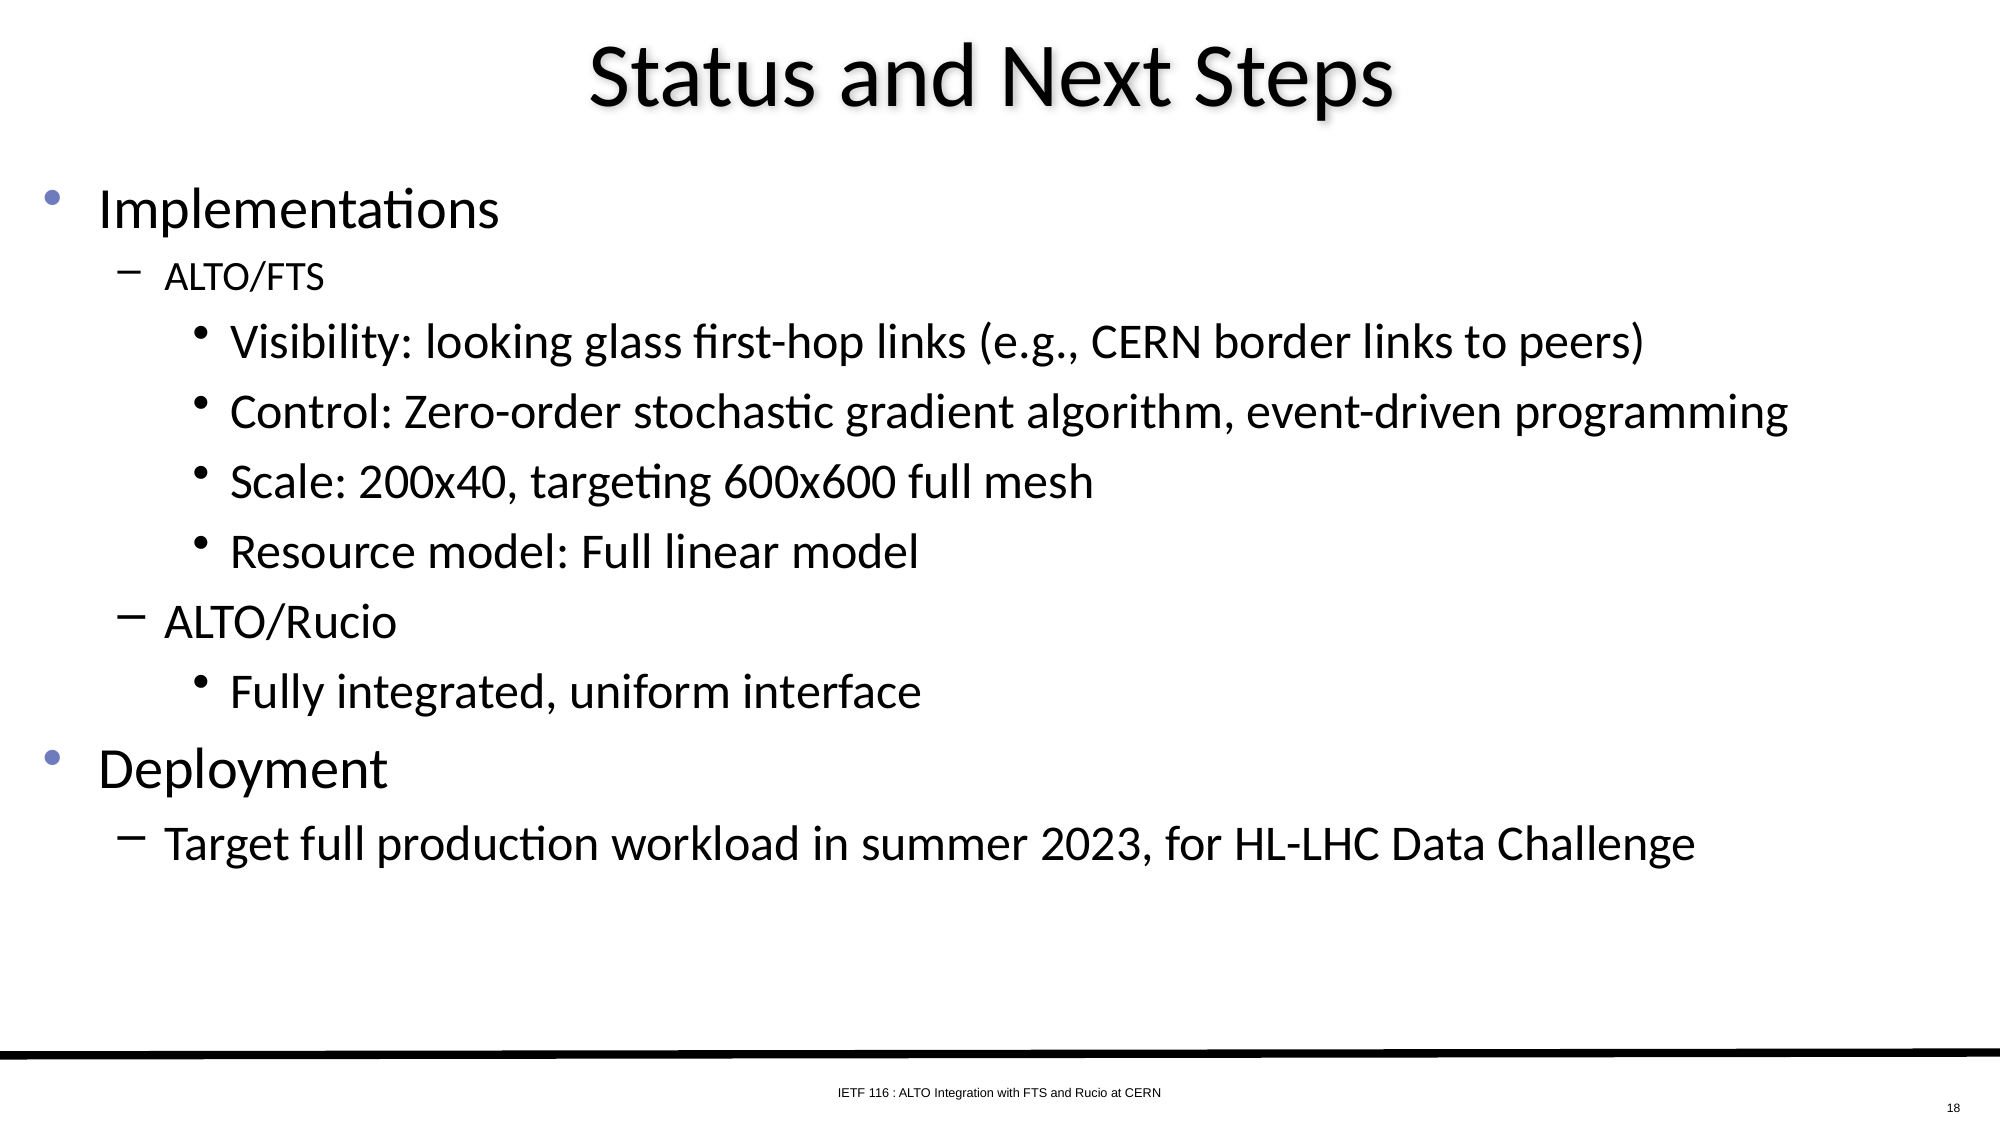

# Status and Next Steps
Implementations
ALTO/FTS
Visibility: looking glass first-hop links (e.g., CERN border links to peers)
Control: Zero-order stochastic gradient algorithm, event-driven programming
Scale: 200x40, targeting 600x600 full mesh
Resource model: Full linear model
ALTO/Rucio
Fully integrated, uniform interface
Deployment
Target full production workload in summer 2023, for HL-LHC Data Challenge